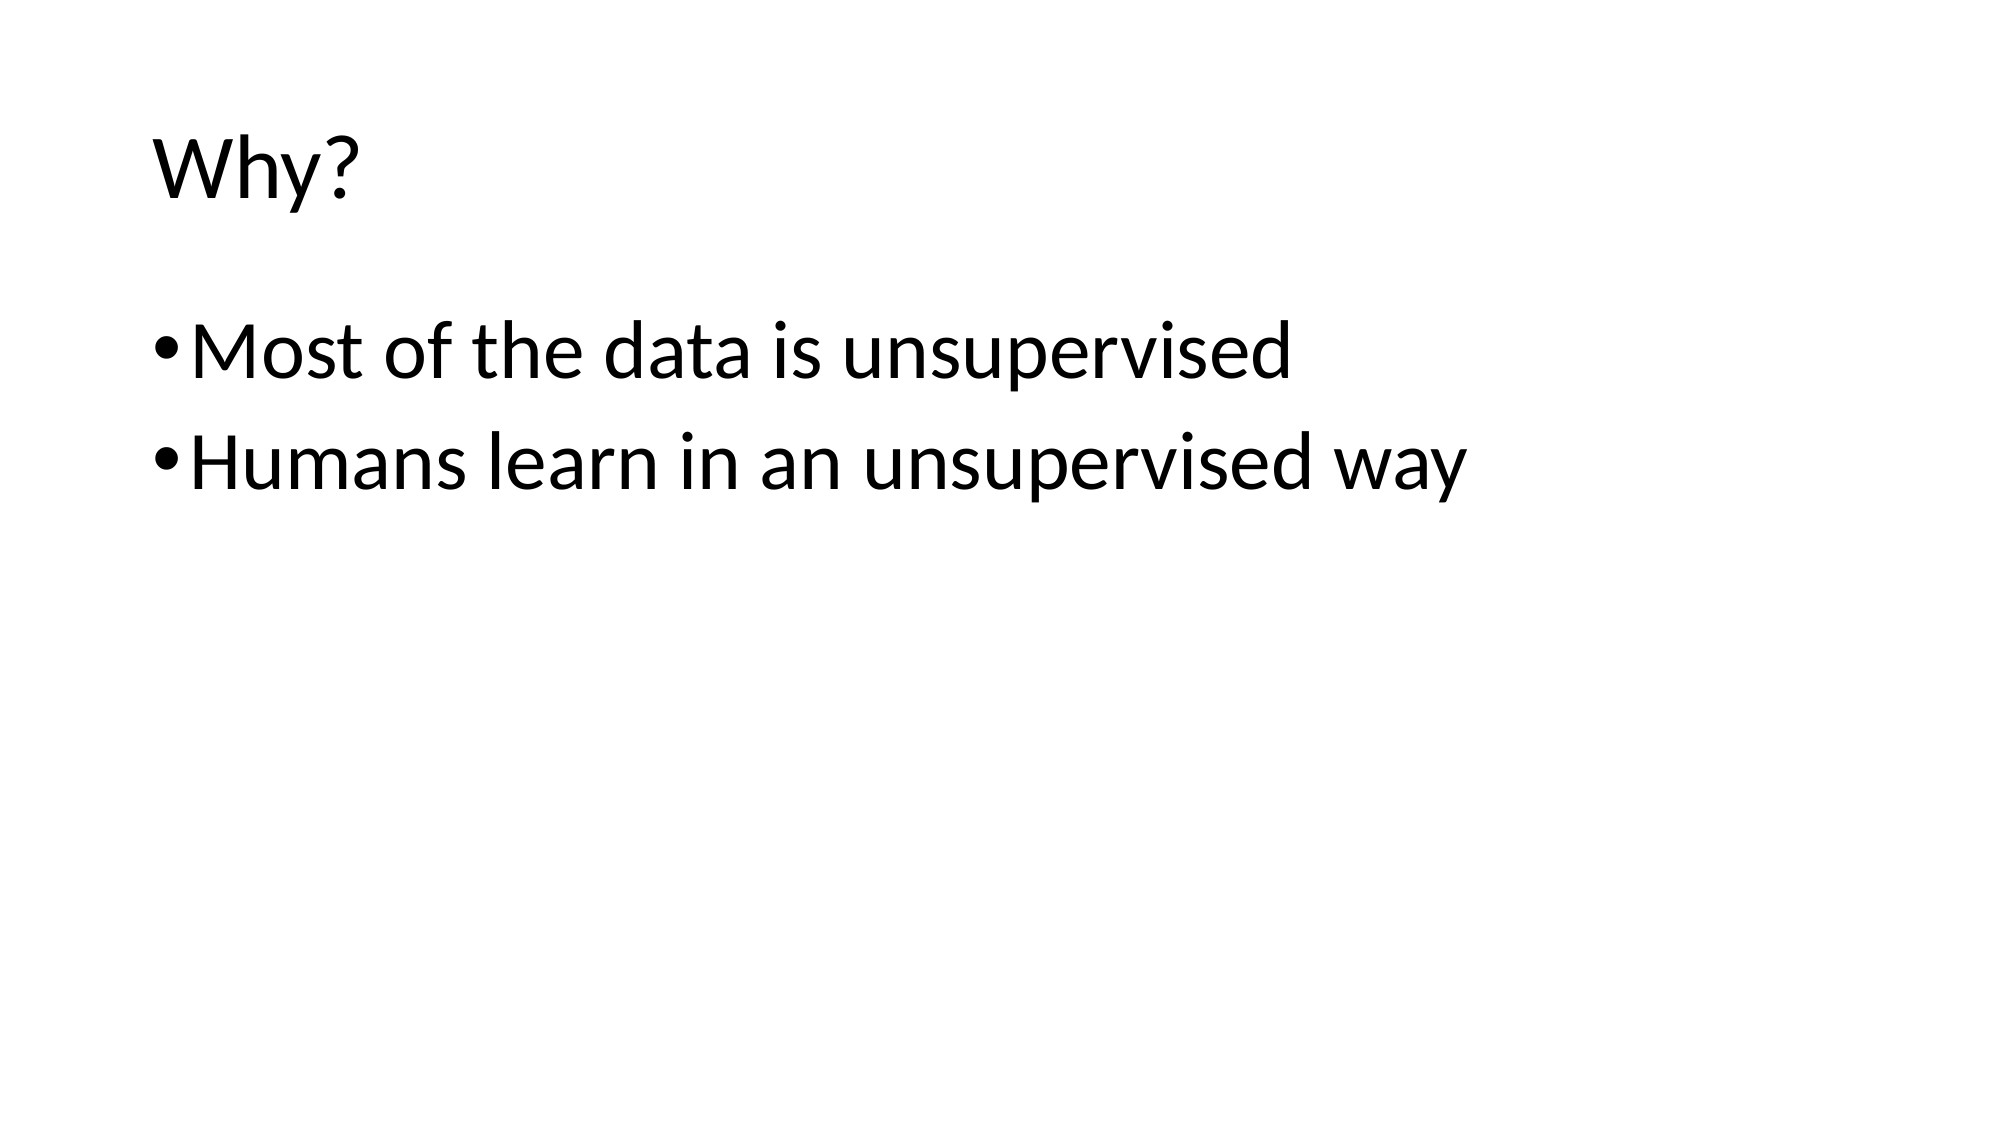

# Why?
Most of the data is unsupervised
Humans learn in an unsupervised way